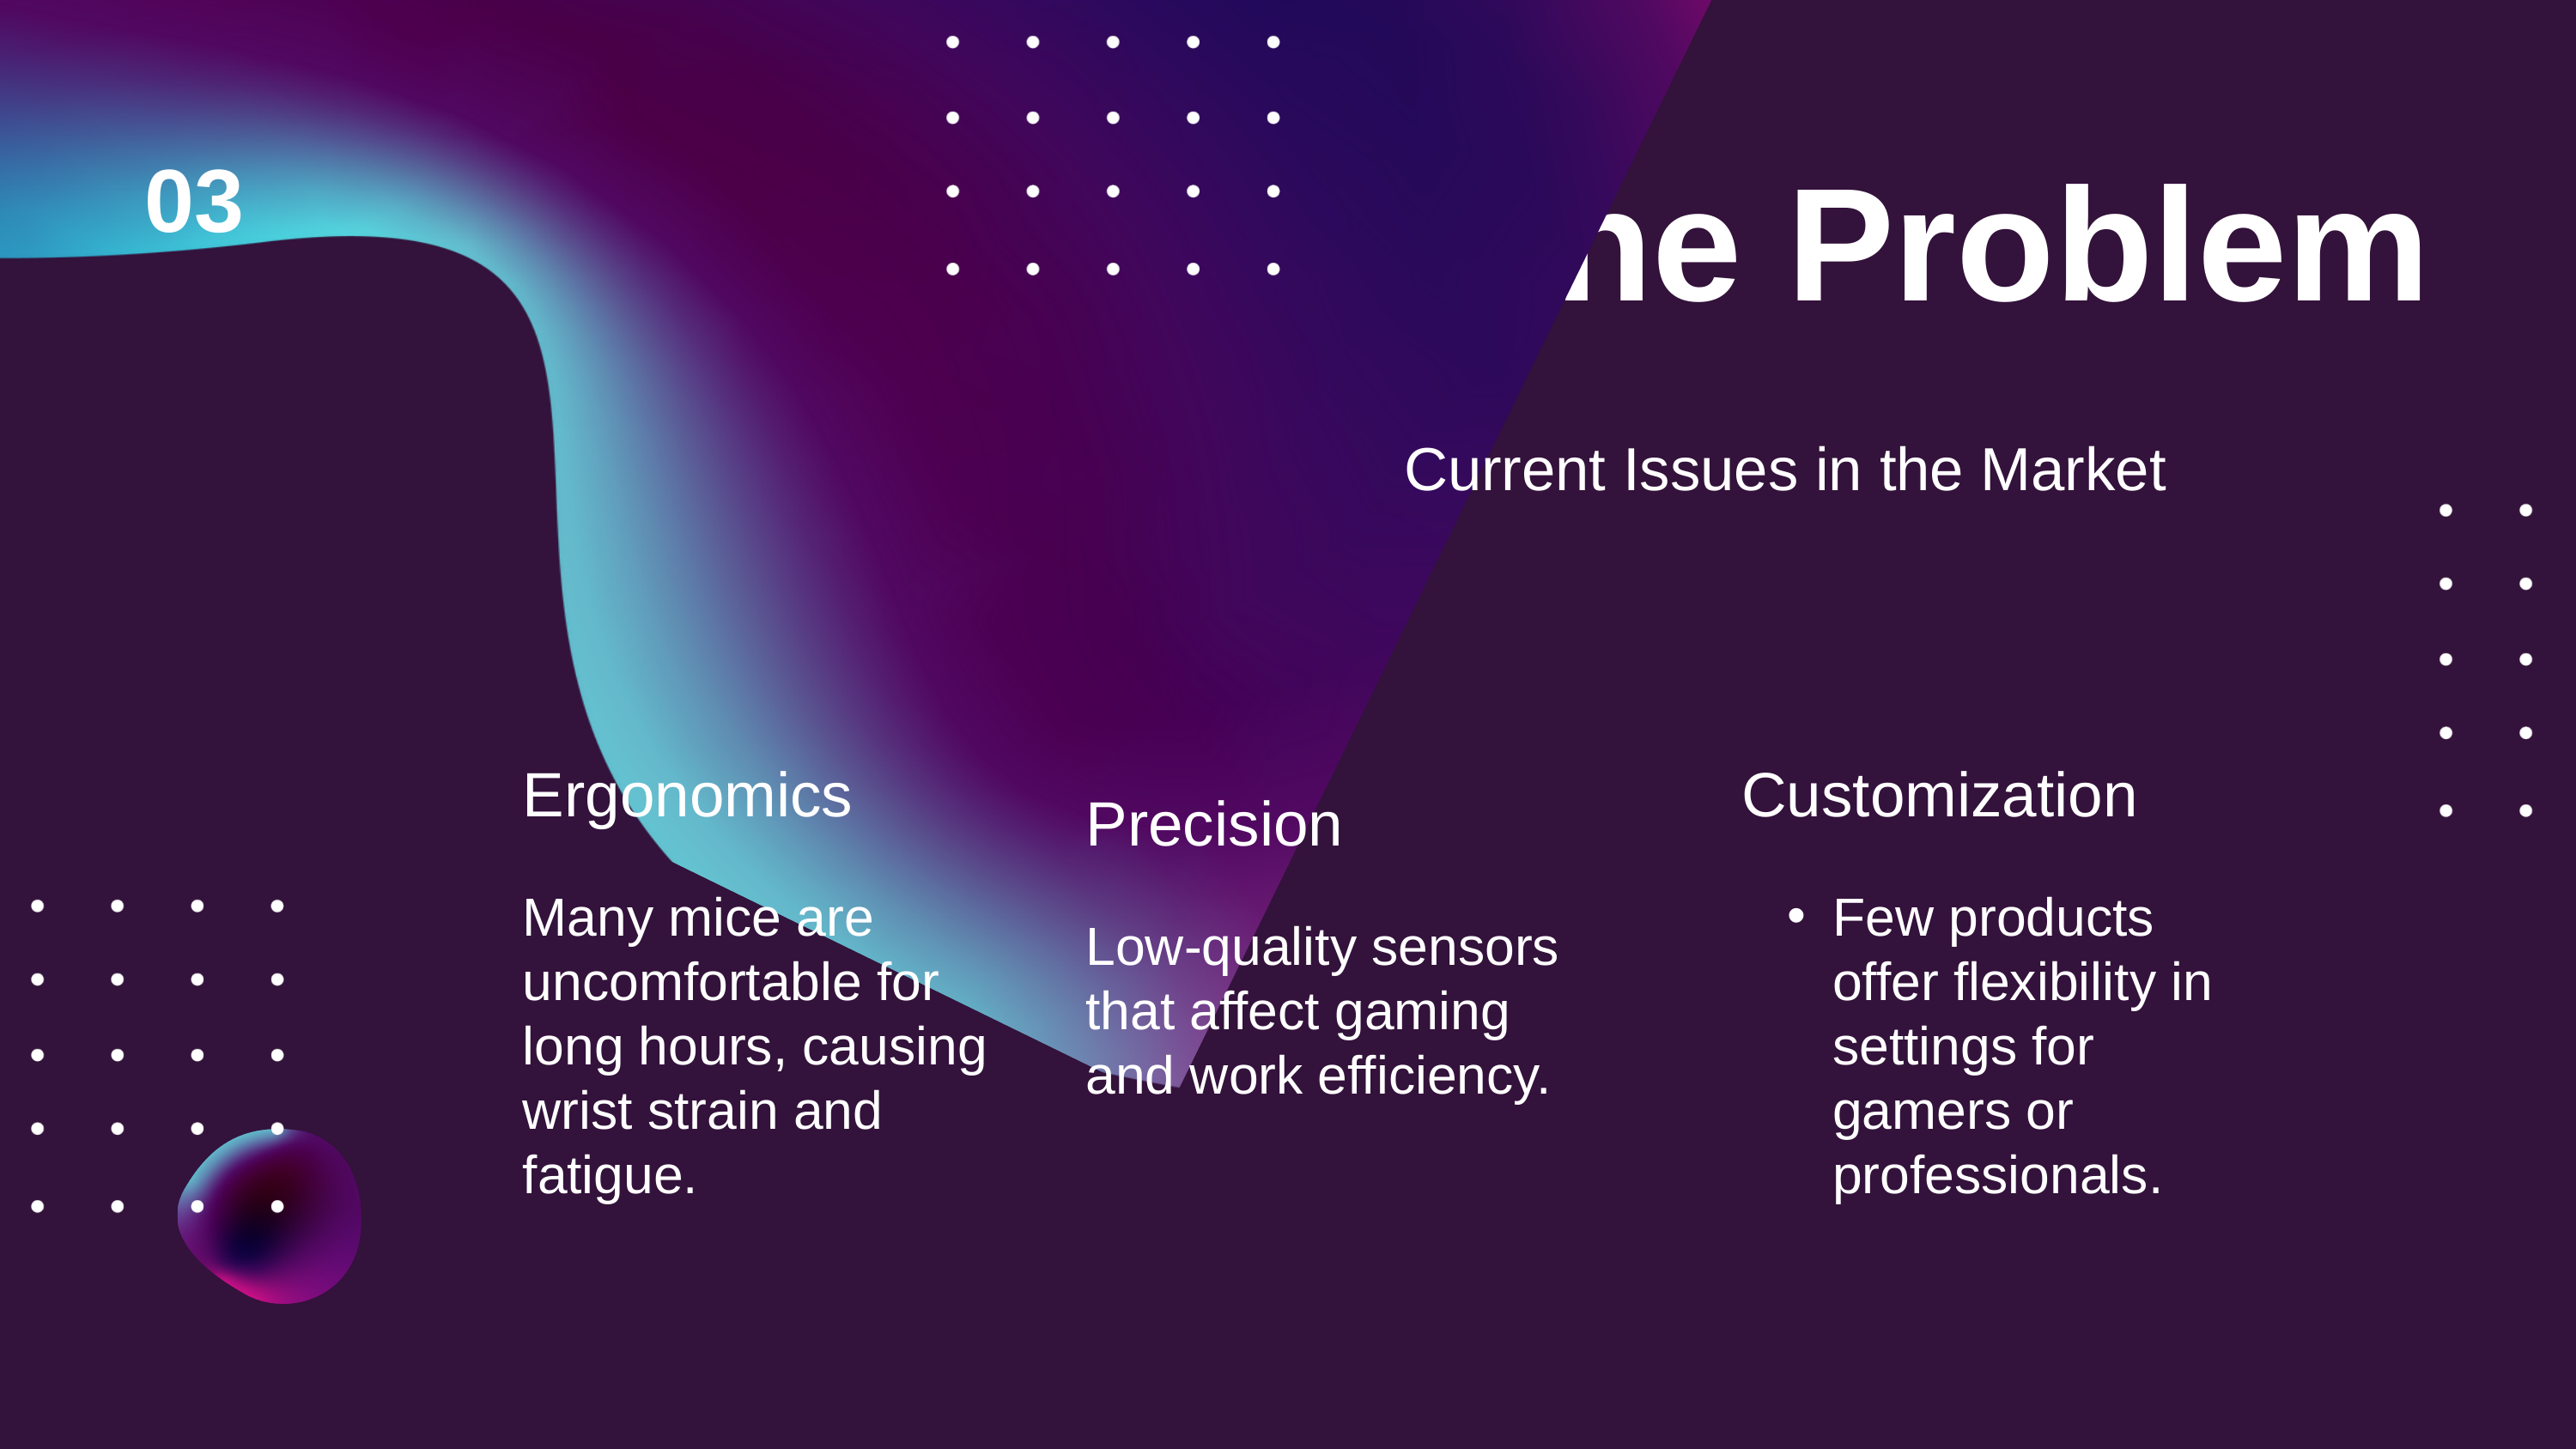

03
The Problem
Current Issues in the Market

Ergonomics
Many mice are uncomfortable for long hours, causing wrist strain and fatigue.
Customization
Few products offer flexibility in settings for gamers or professionals.

Precision
Low-quality sensors that affect gaming and work efficiency.